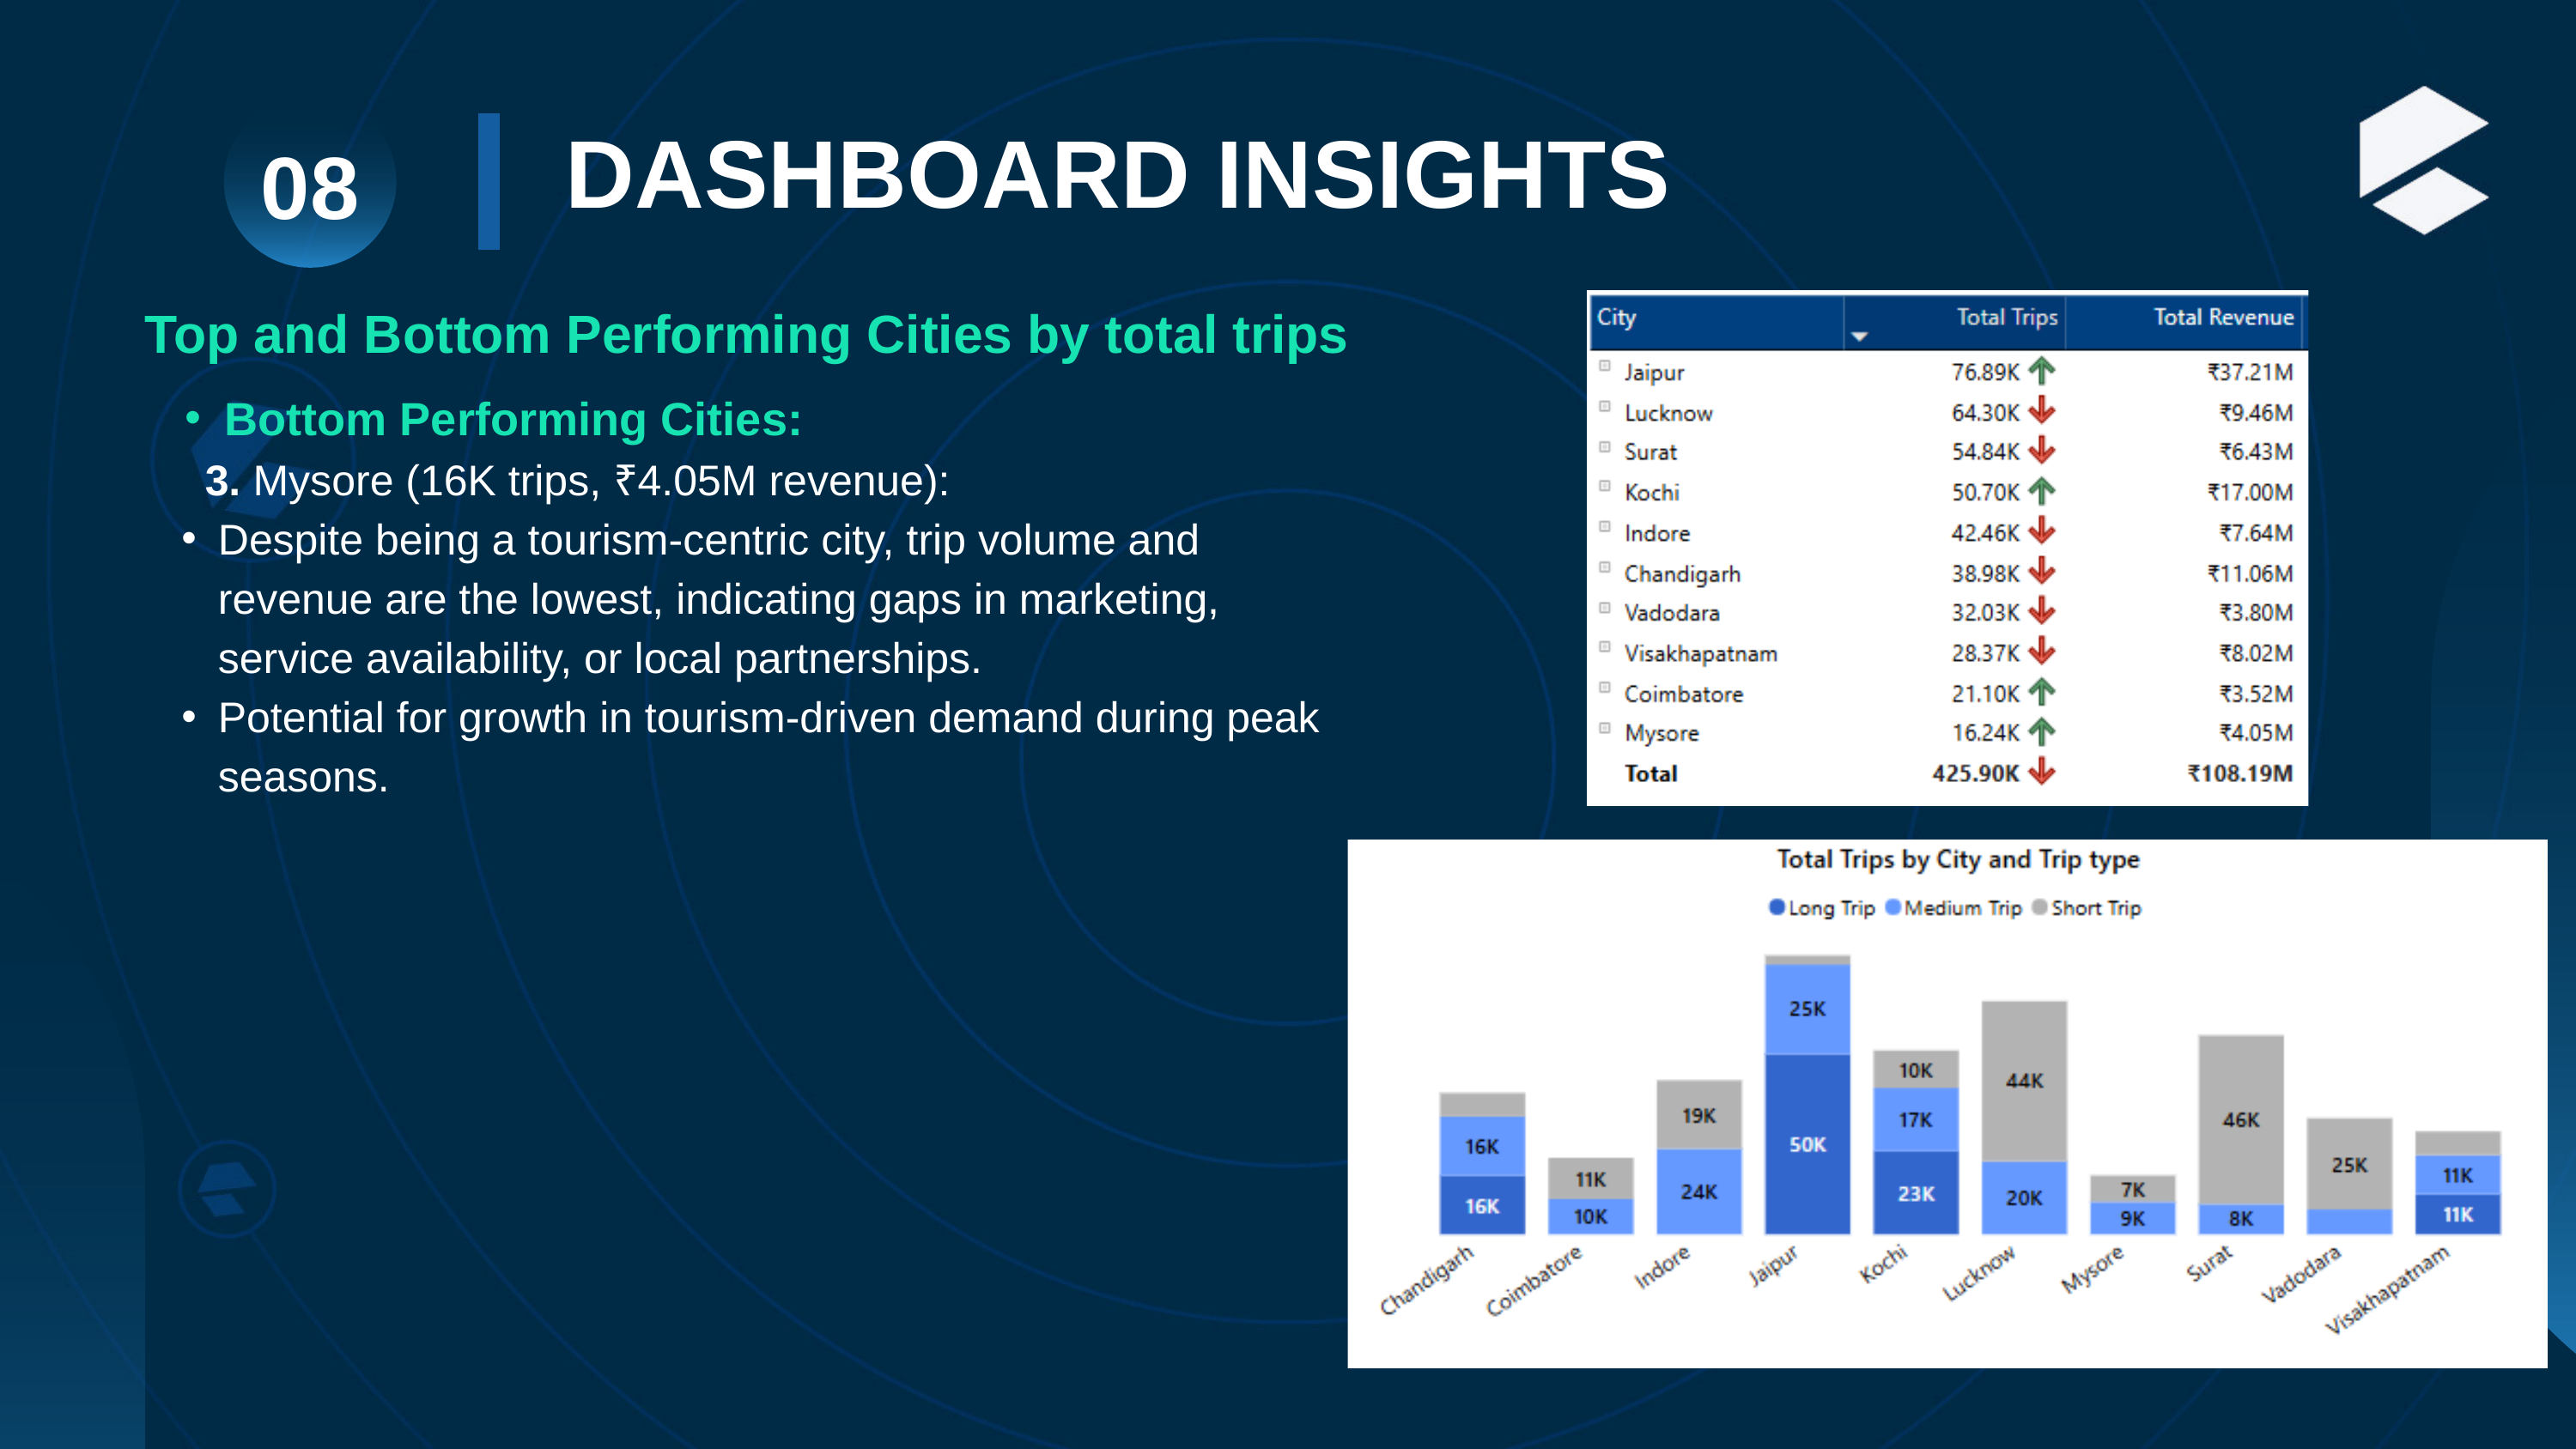

DASHBOARD INSIGHTS
08

Top and Bottom Performing Cities by total trips

Bottom Performing Cities:
     3. Mysore (16K trips, ₹4.05M revenue):
Despite being a tourism-centric city, trip volume and revenue are the lowest, indicating gaps in marketing, service availability, or local partnerships.
Potential for growth in tourism-driven demand during peak seasons.